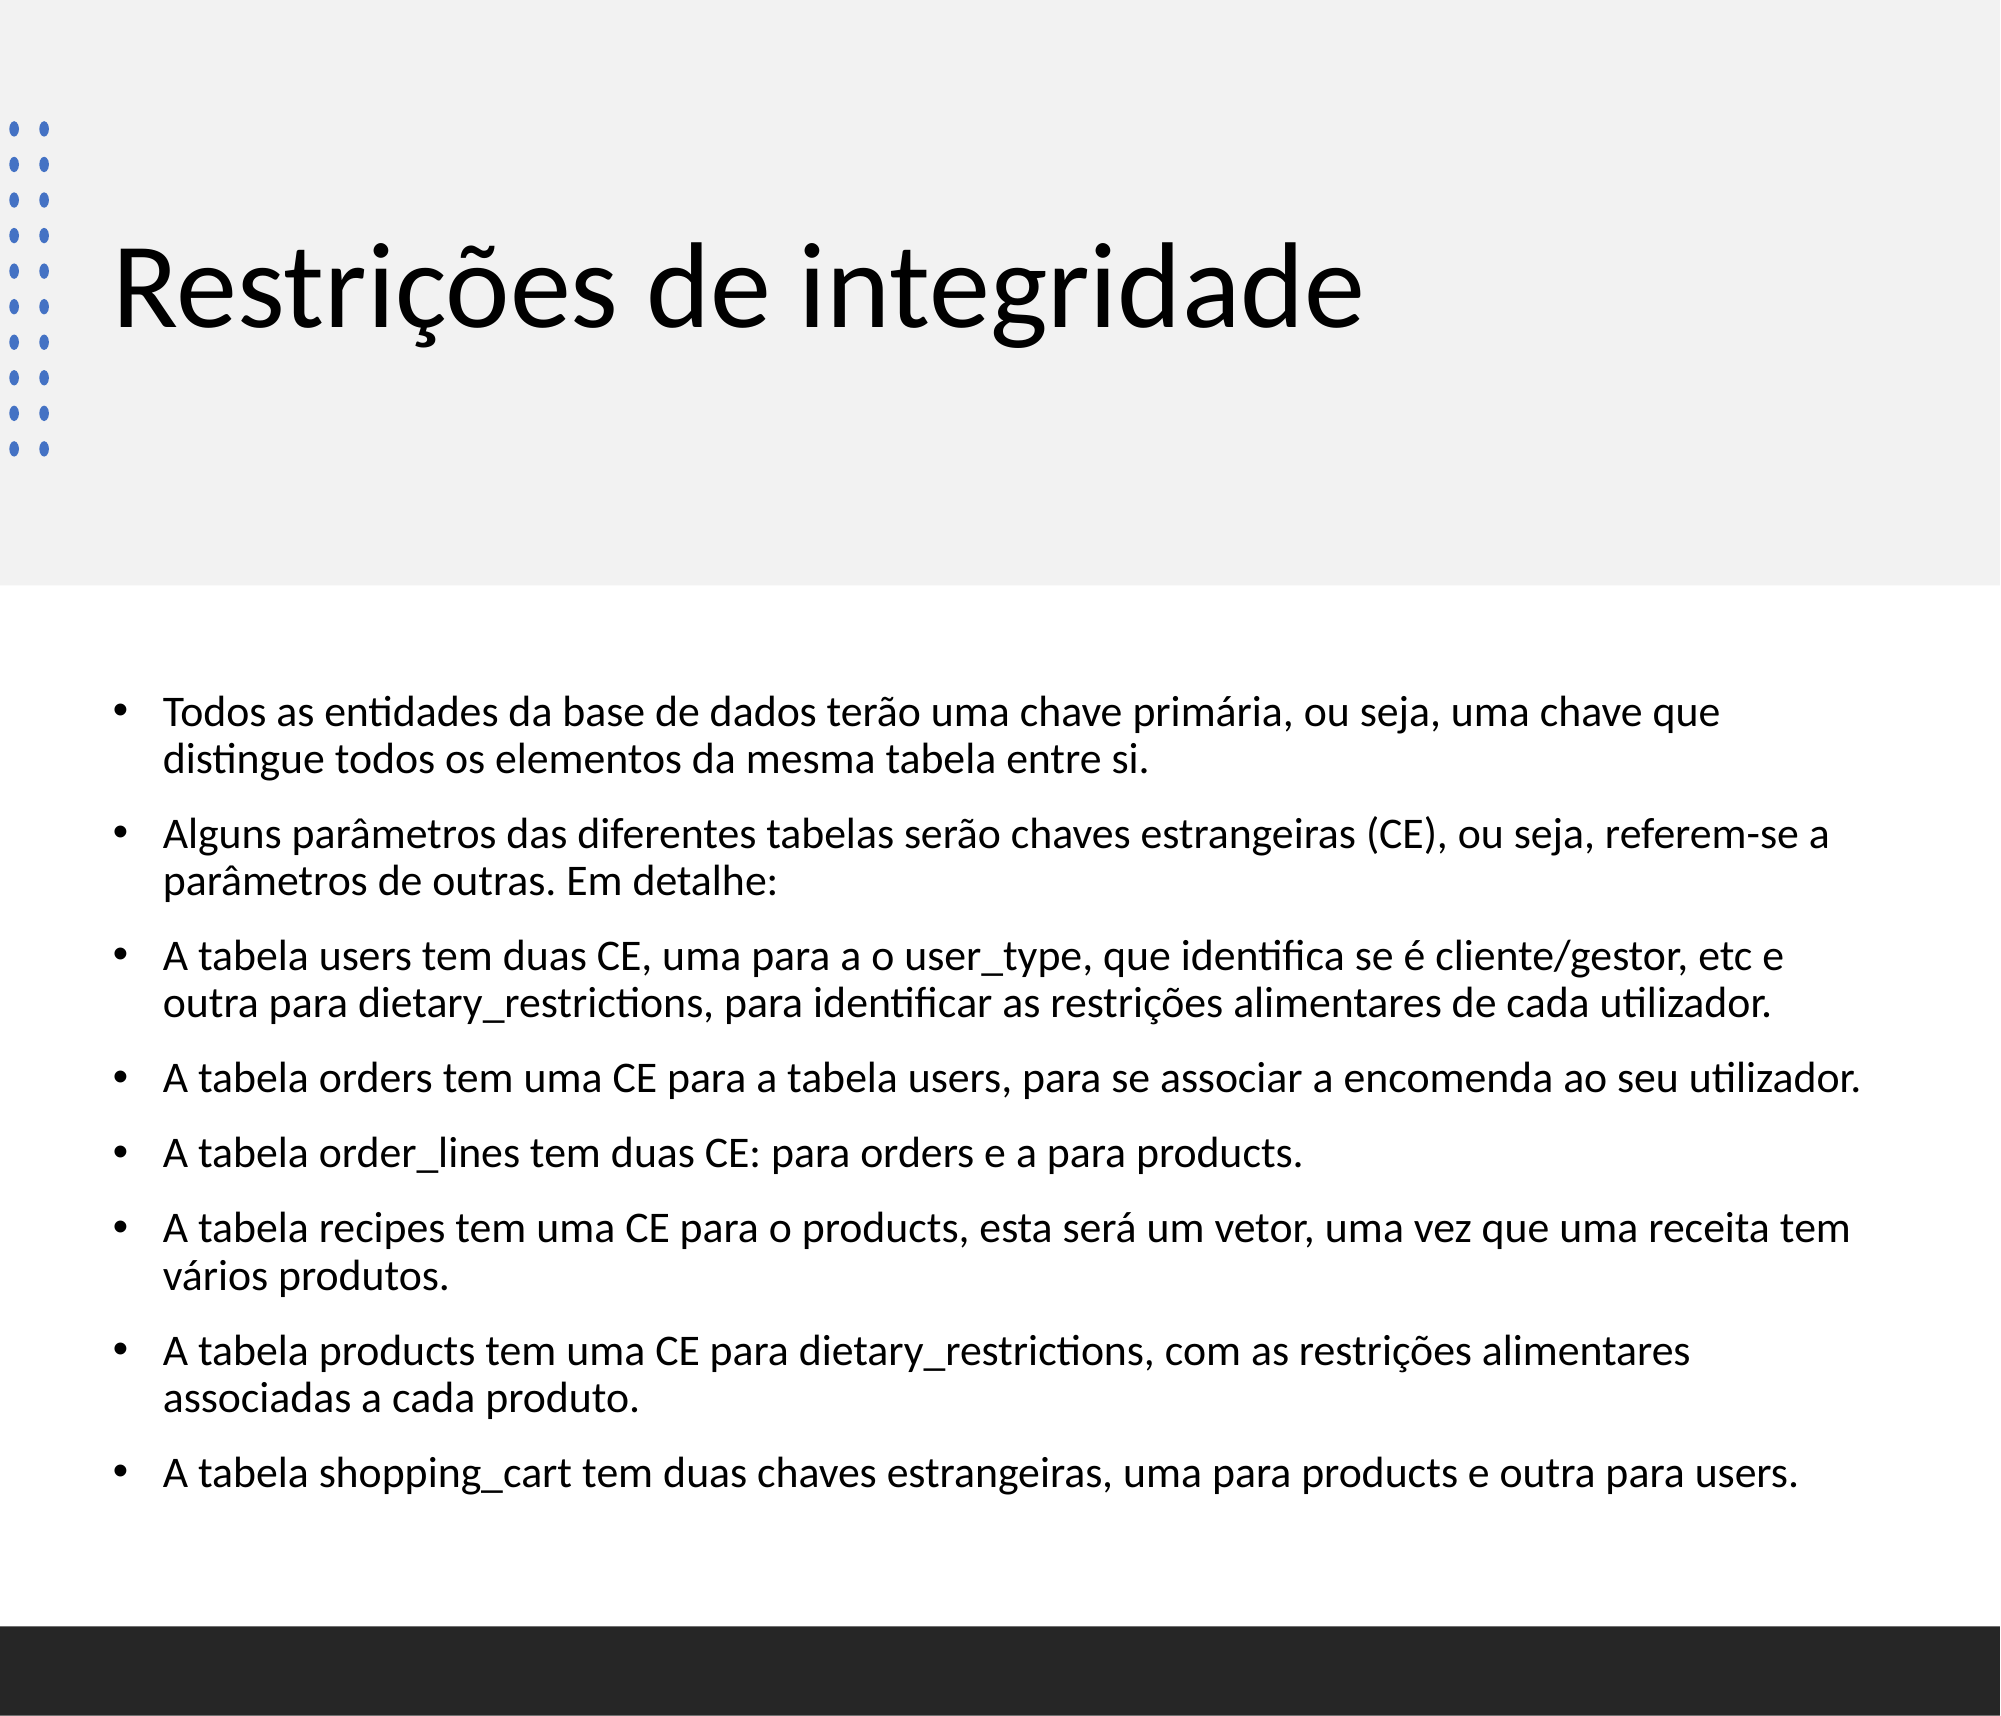

# Restrições de integridade

Todos as entidades da base de dados terão uma chave primária, ou seja, uma chave que distingue todos os elementos da mesma tabela entre si.
Alguns parâmetros das diferentes tabelas serão chaves estrangeiras (CE), ou seja, referem-se a parâmetros de outras. Em detalhe:
A tabela users tem duas CE, uma para a o user_type, que identifica se é cliente/gestor, etc e outra para dietary_restrictions, para identificar as restrições alimentares de cada utilizador.
A tabela orders tem uma CE para a tabela users, para se associar a encomenda ao seu utilizador.
A tabela order_lines tem duas CE: para orders e a para products.
A tabela recipes tem uma CE para o products, esta será um vetor, uma vez que uma receita tem vários produtos.
A tabela products tem uma CE para dietary_restrictions, com as restrições alimentares associadas a cada produto.
A tabela shopping_cart tem duas chaves estrangeiras, uma para products e outra para users.